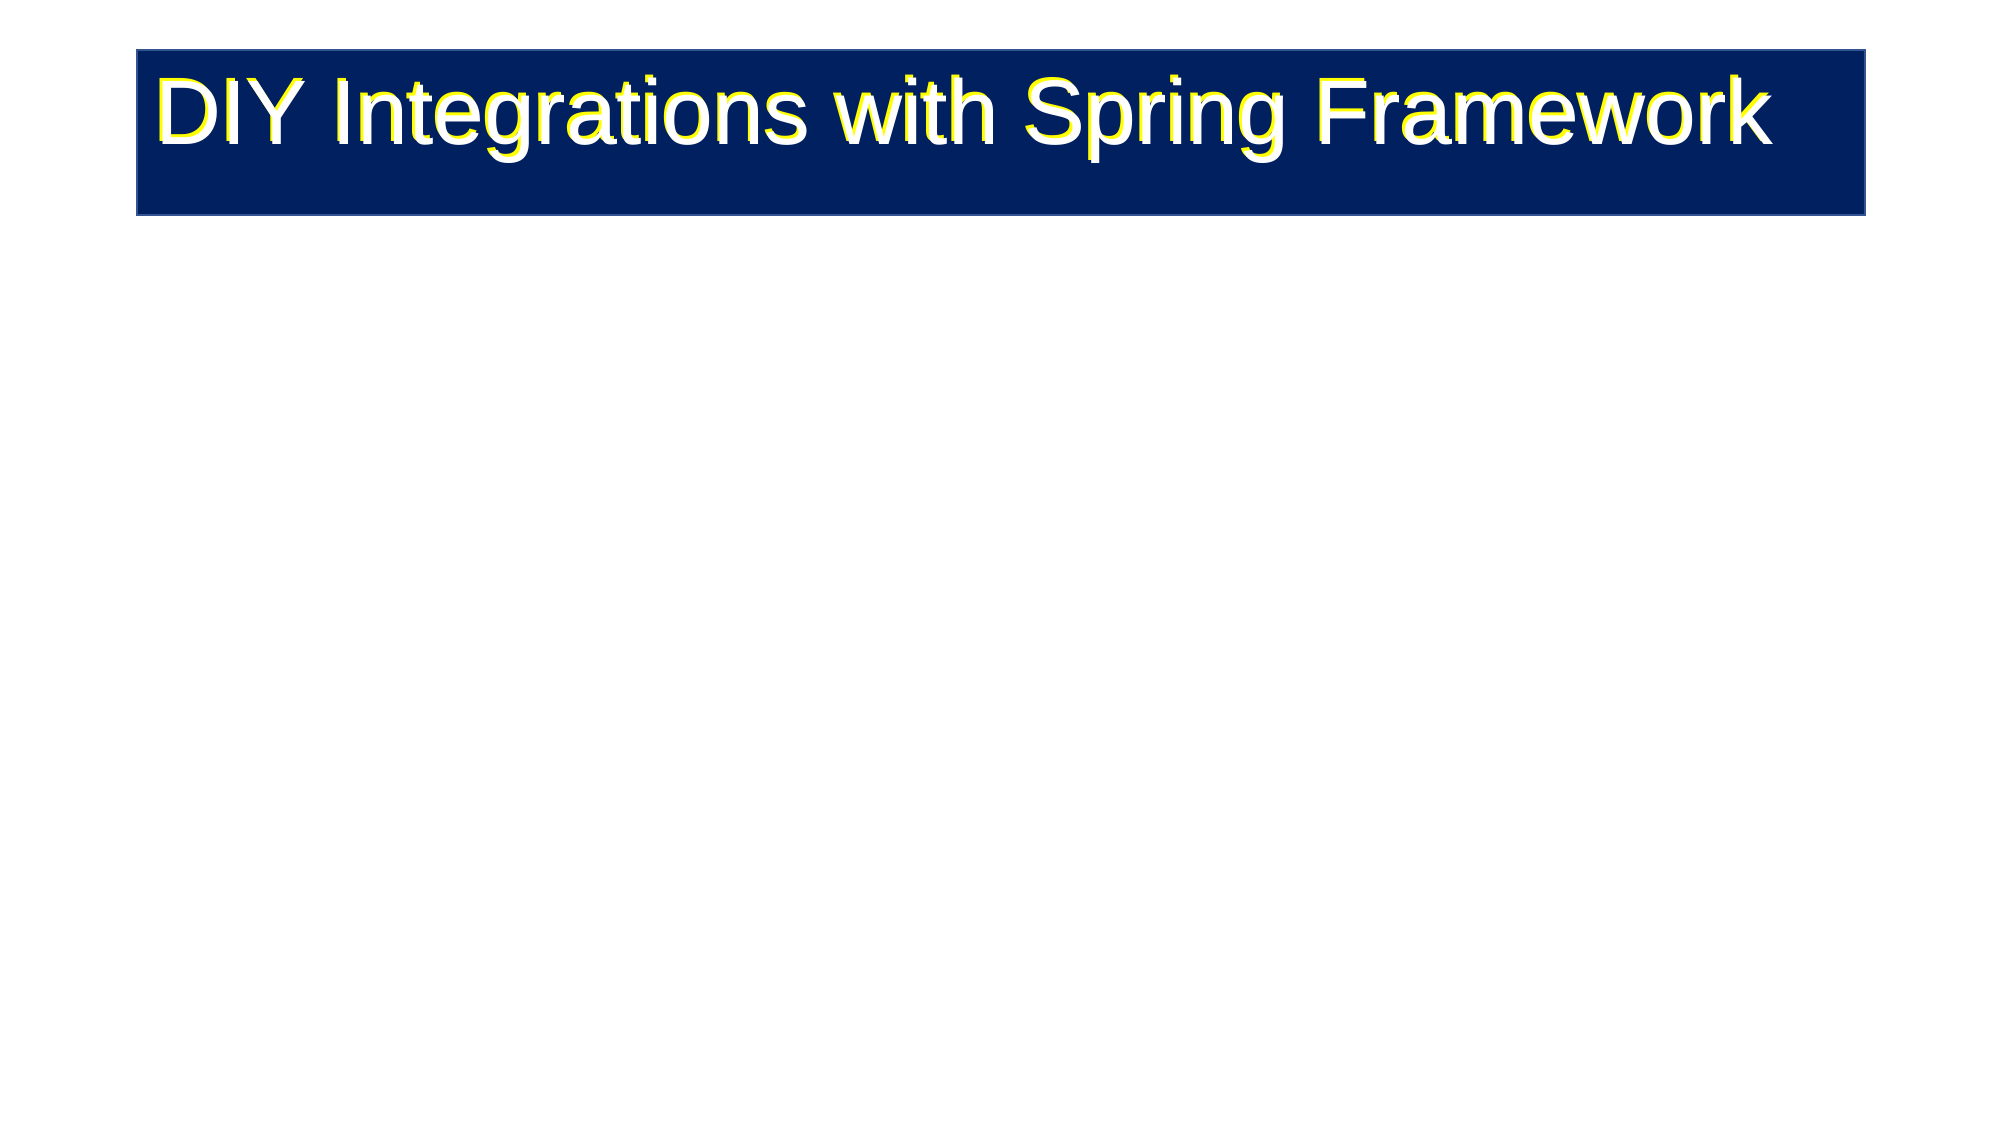

# DIY Integrations with Spring Framework
DIY Integrations with Spring Framework